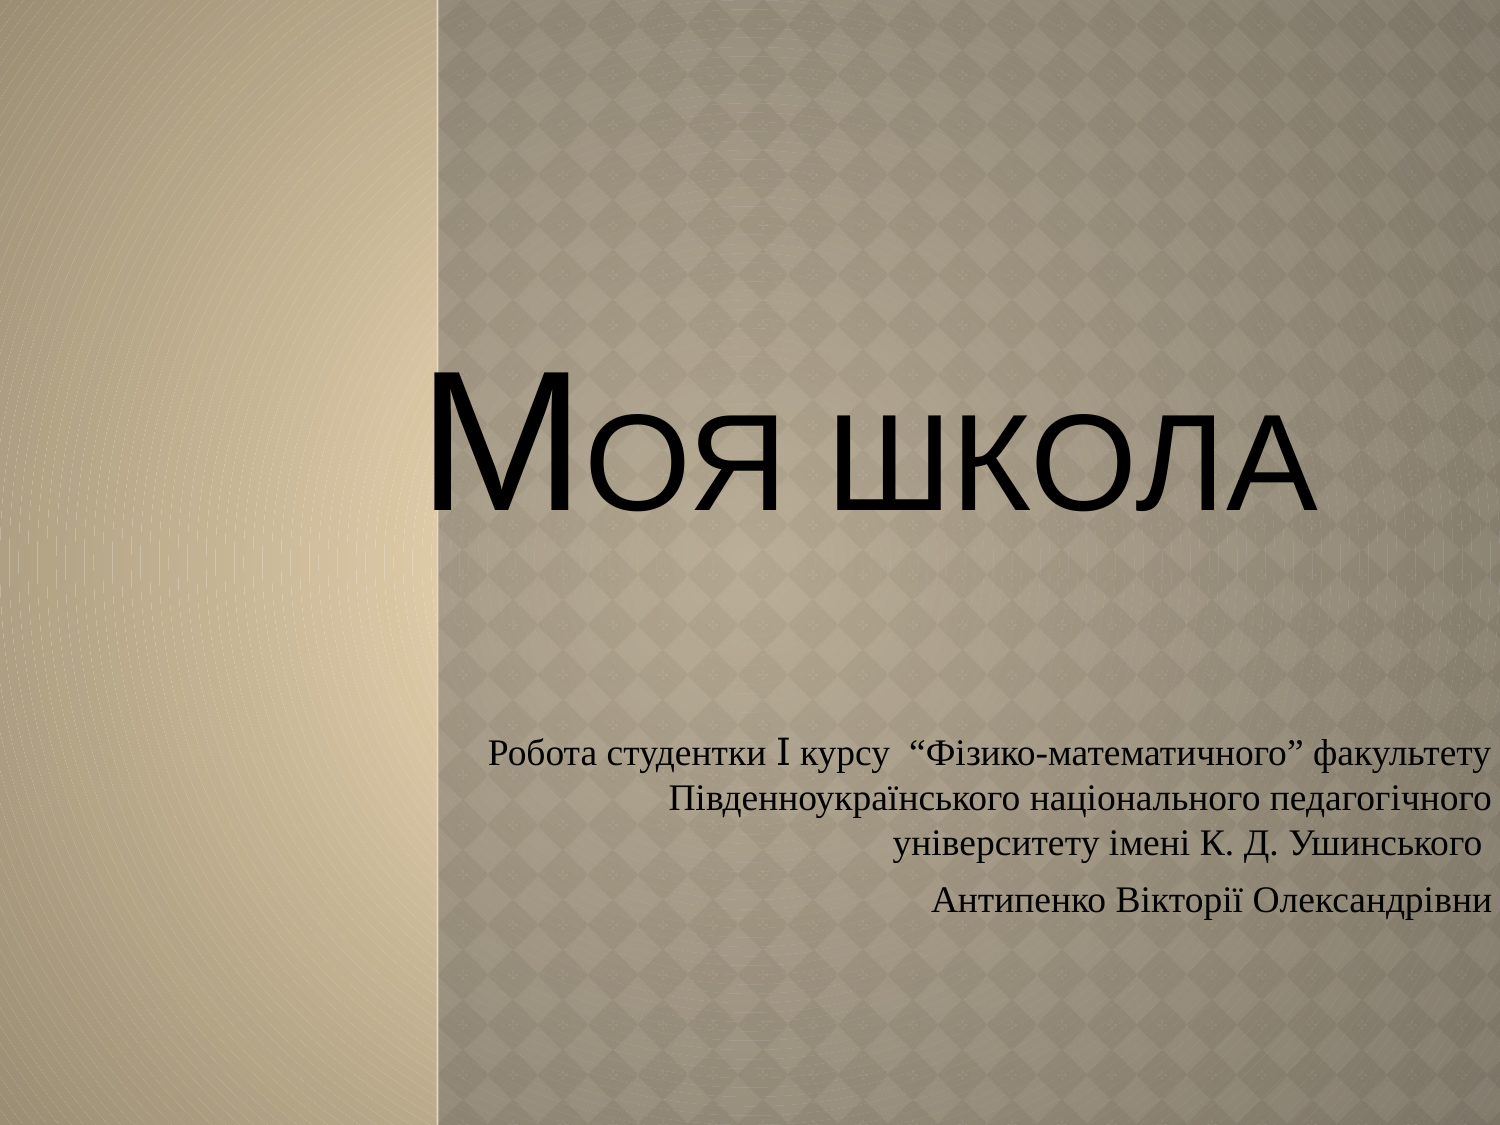

# Моя школа
Робота студентки Ⅰ курсу  “Фізико-математичного” факультету Південноукраїнського національного педагогічного університету імені К. Д. Ушинського
Антипенко Вікторії Олександрівни